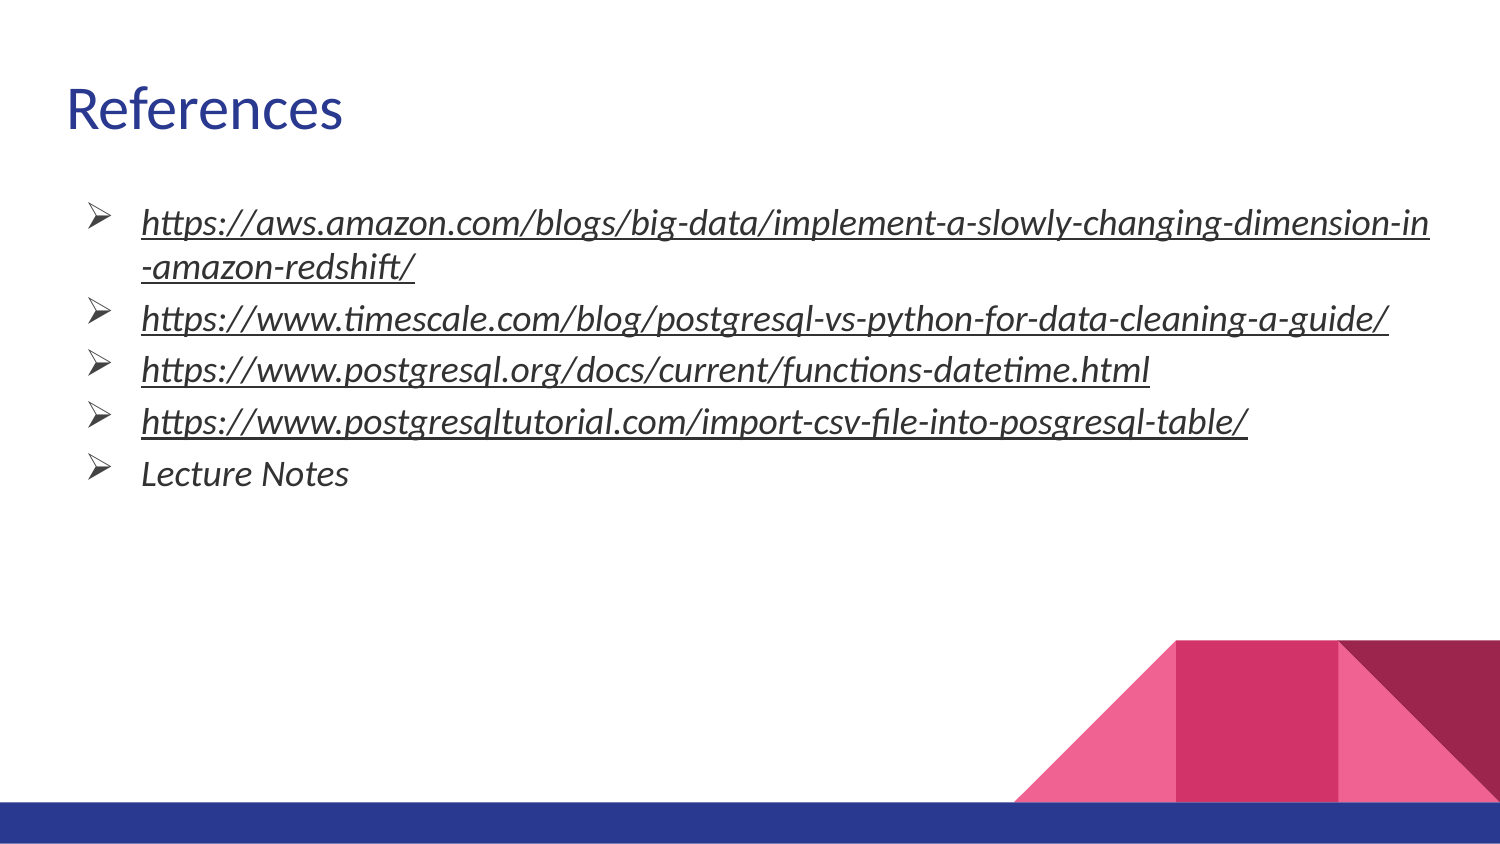

# References
https://aws.amazon.com/blogs/big-data/implement-a-slowly-changing-dimension-in-amazon-redshift/
https://www.timescale.com/blog/postgresql-vs-python-for-data-cleaning-a-guide/
https://www.postgresql.org/docs/current/functions-datetime.html
https://www.postgresqltutorial.com/import-csv-file-into-posgresql-table/
Lecture Notes